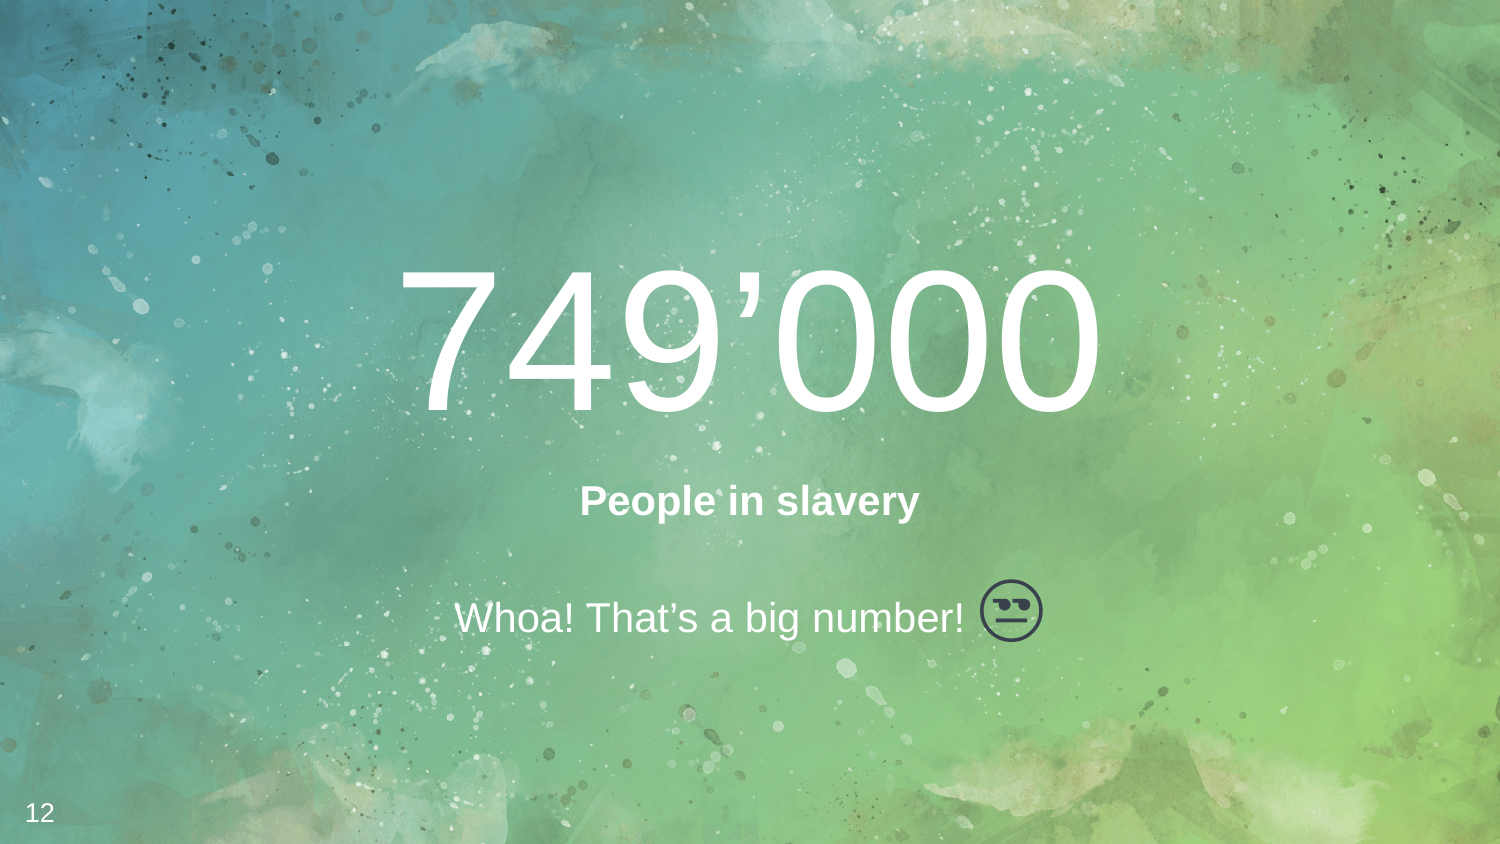

749’000
People in slavery
Whoa! That’s a big number! 😒
12